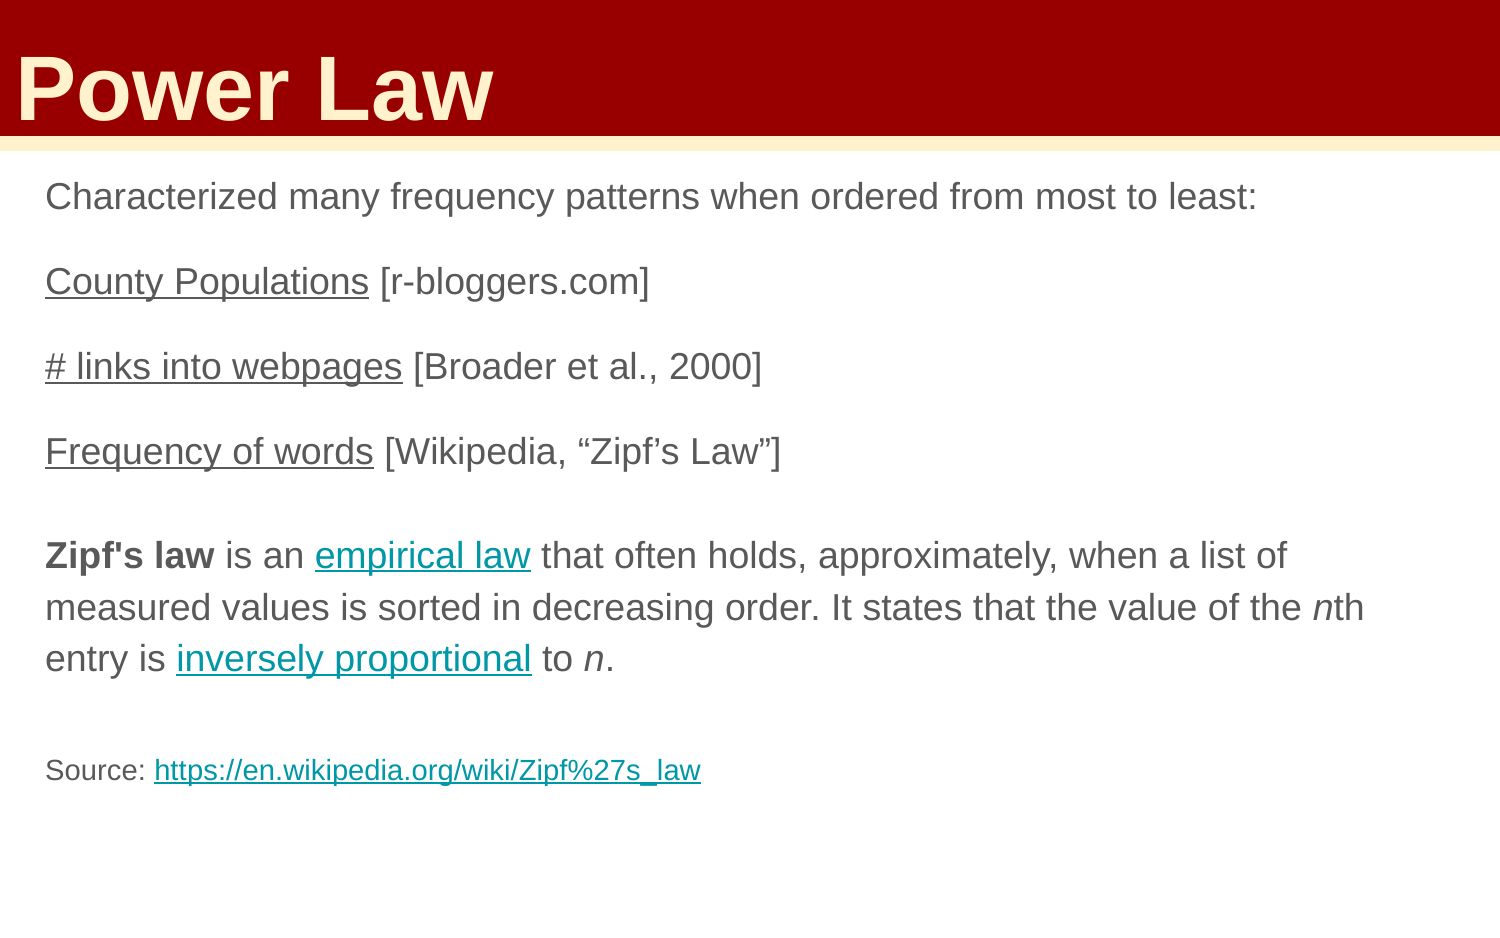

Power Law

Characterized many frequency patterns when ordered from most to least:
County Populations [r-bloggers.com]
# links into webpages [Broader et al., 2000]
Frequency of words [Wikipedia, “Zipf’s Law”]
Zipf's law is an empirical law that often holds, approximately, when a list of measured values is sorted in decreasing order. It states that the value of the nth entry is inversely proportional to n.
Source: https://en.wikipedia.org/wiki/Zipf%27s_law